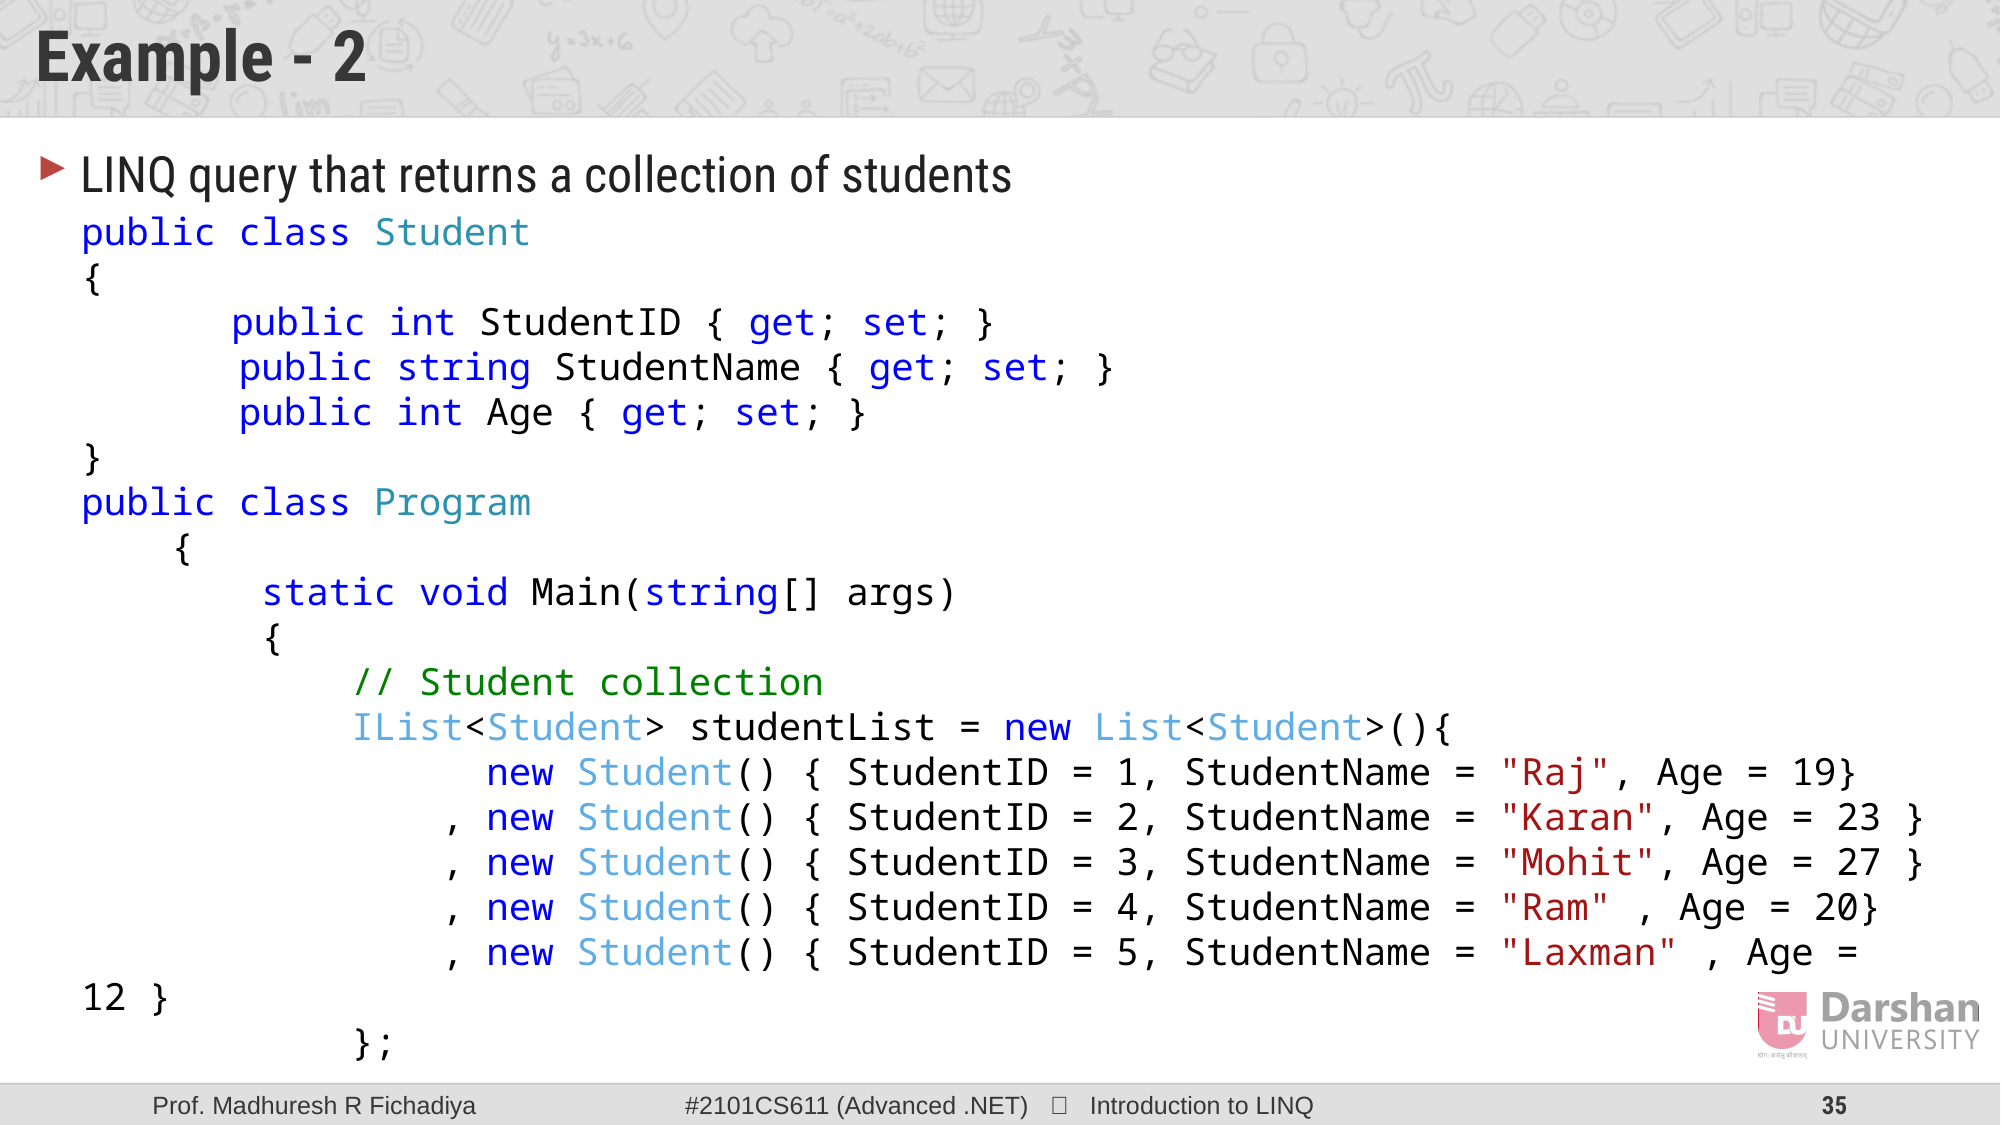

# Example - 2
LINQ query that returns a collection of students
public class Student
{
	public int StudentID { get; set; }
       public string StudentName { get; set; }
       public int Age { get; set; }
}
public class Program
    {
        static void Main(string[] args)
        {
            // Student collection
            IList<Student> studentList = new List<Student>(){
                  new Student() { StudentID = 1, StudentName = "Raj", Age = 19}
                , new Student() { StudentID = 2, StudentName = "Karan", Age = 23 }
                , new Student() { StudentID = 3, StudentName = "Mohit", Age = 27 }
                , new Student() { StudentID = 4, StudentName = "Ram" , Age = 20}
                , new Student() { StudentID = 5, StudentName = "Laxman" , Age = 12 }
            };